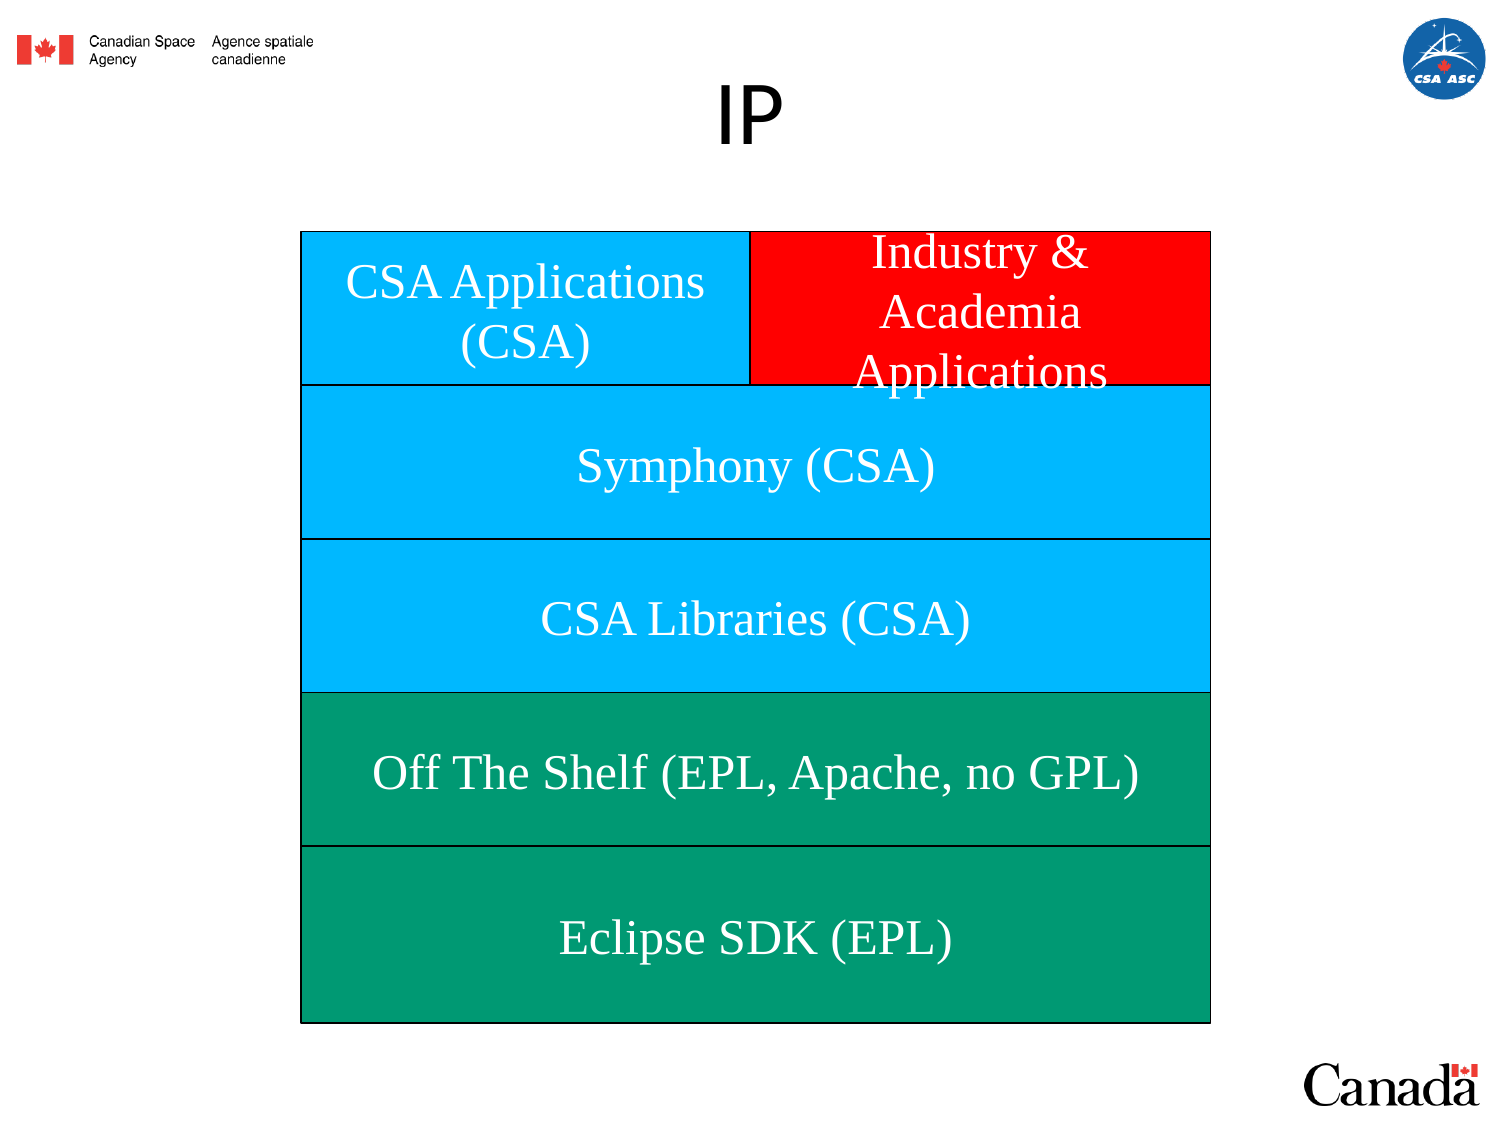

IP
CSA Applications (CSA)
Industry & Academia Applications
Symphony (CSA)
CSA Libraries (CSA)
Off The Shelf (EPL, Apache, no GPL)
Eclipse SDK (EPL)